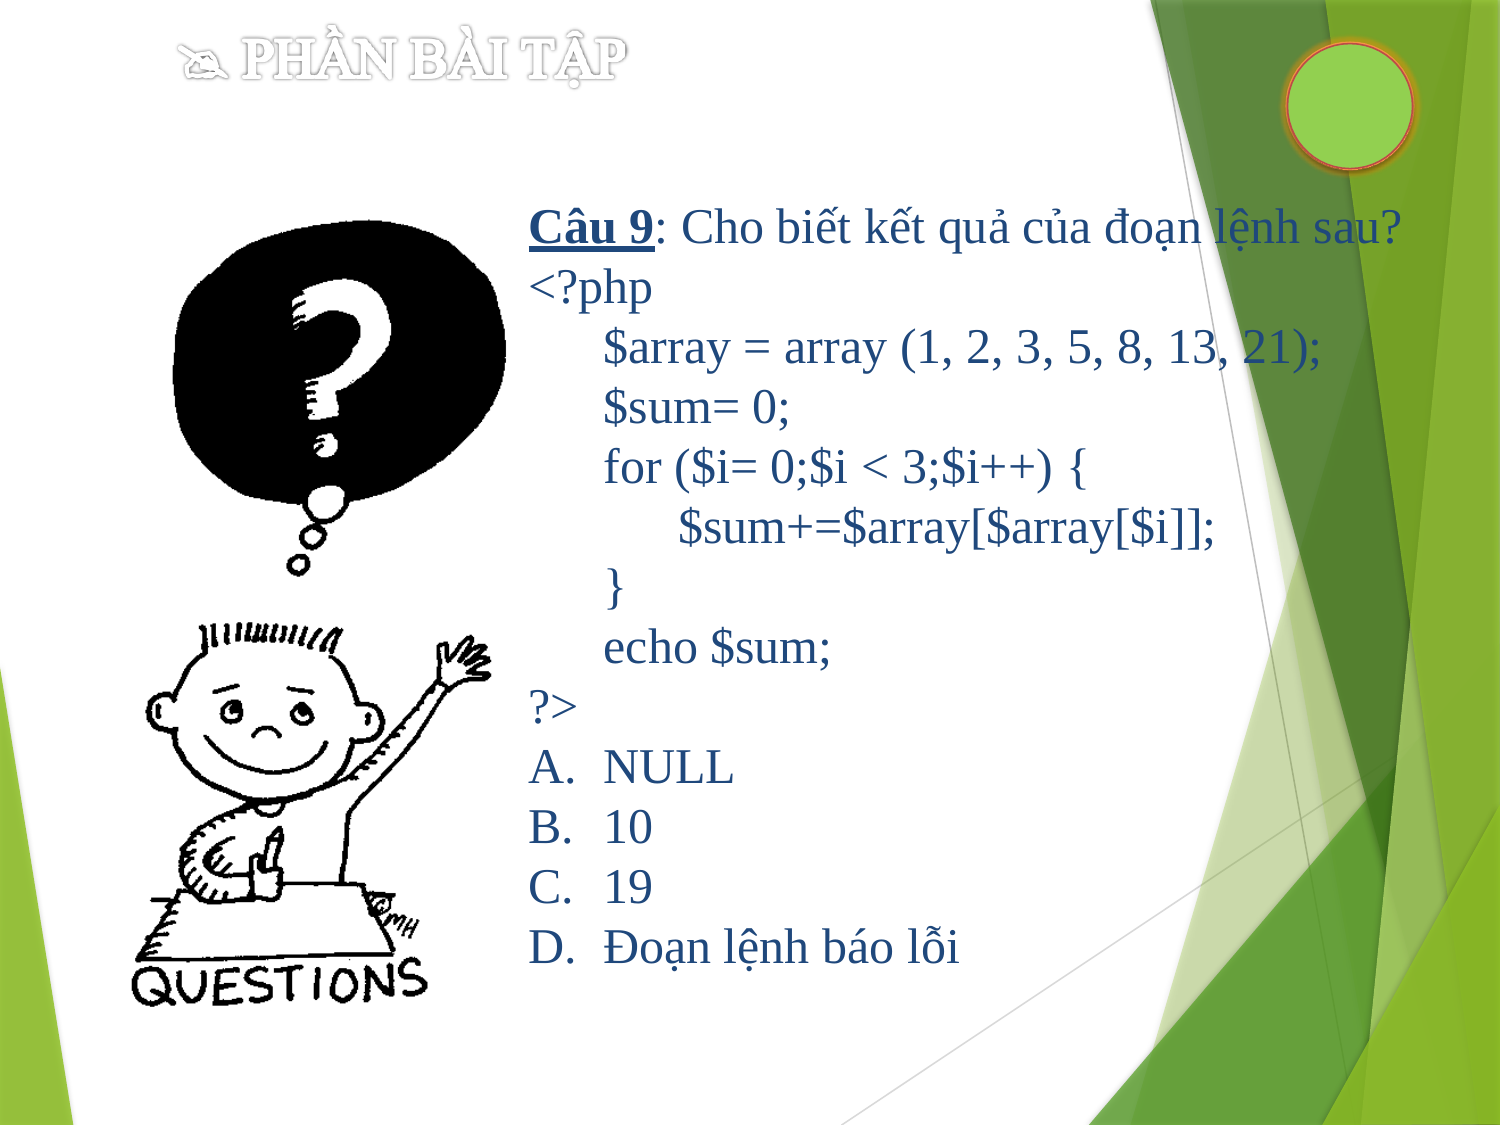

Câu 9: Cho biết kết quả của đoạn lệnh sau?
<?php
$array = array (1, 2, 3, 5, 8, 13, 21);
$sum= 0;
for ($i= 0;$i < 3;$i++) {
$sum+=$array[$array[$i]];
}
echo $sum;
?>
NULL
10
19
Đoạn lệnh báo lỗi